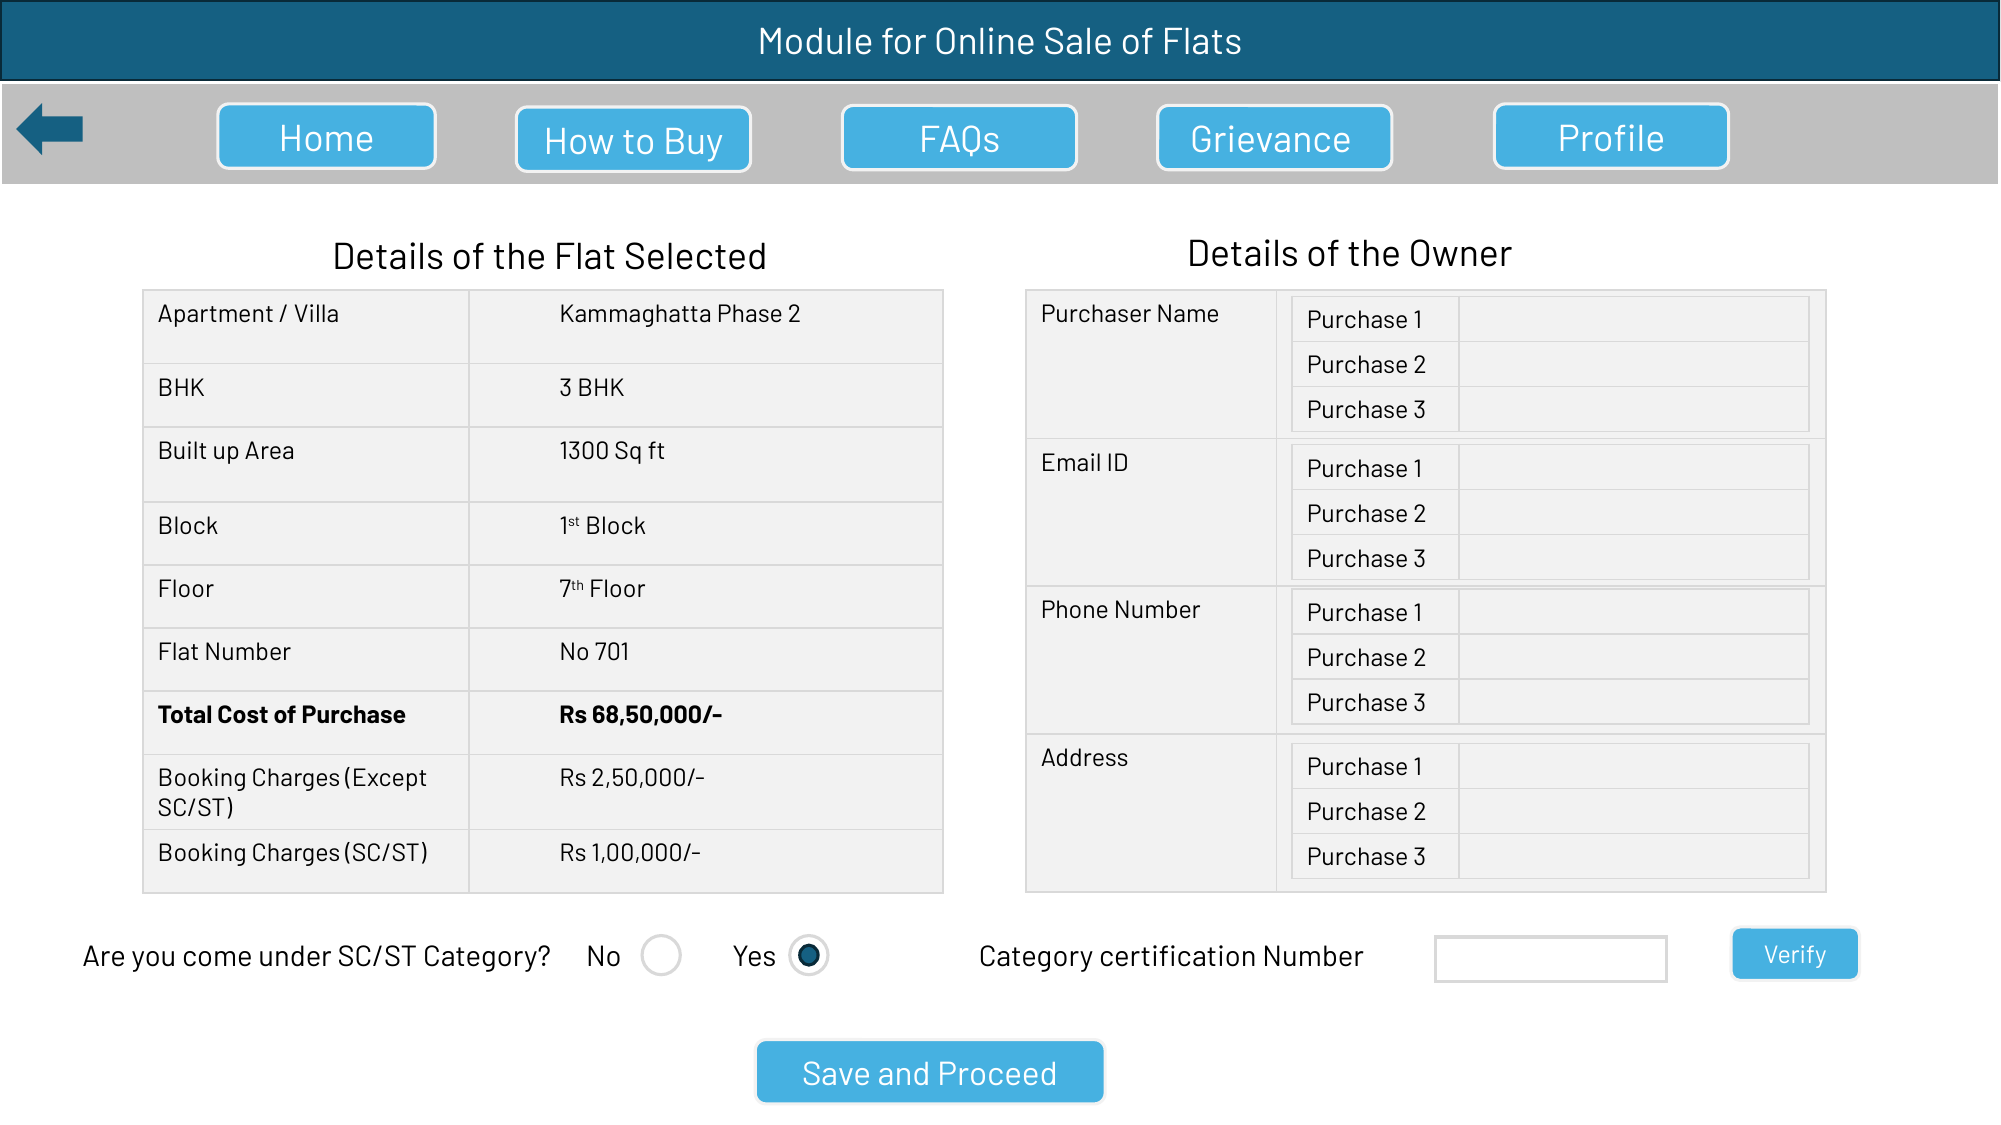

Home
Profile
FAQs
Grievance

How to Buy
Details of the Owner
Details of the Flat Selected
| Apartment / Villa | Kammaghatta Phase 2 |
| --- | --- |
| BHK | 3 BHK |
| Built up Area | 1300 Sq ft |
| Block | 1st Block |
| Floor | 7th Floor |
| Flat Number | No 701 |
| Total Cost of Purchase | Rs 68,50,000/- |
| Booking Charges (Except SC/ST) | Rs 2,50,000/- |
| Booking Charges (SC/ST) | Rs 1,00,000/- |
| Purchaser Name | Mr ABCD Mr CDEF |
| --- | --- |
| Email ID |  |
| Phone Number |  |
| Address |  |
| Purchase 1 |  |
| --- | --- |
| Purchase 2 |  |
| Purchase 3 |  |
| Purchase 1 |  |
| --- | --- |
| Purchase 2 |  |
| Purchase 3 |  |
| Purchase 1 |  |
| --- | --- |
| Purchase 2 |  |
| Purchase 3 |  |
| Purchase 1 |  |
| --- | --- |
| Purchase 2 |  |
| Purchase 3 |  |
Verify
Are you come under SC/ST Category?
No
Yes
Category certification Number

Save and Proceed